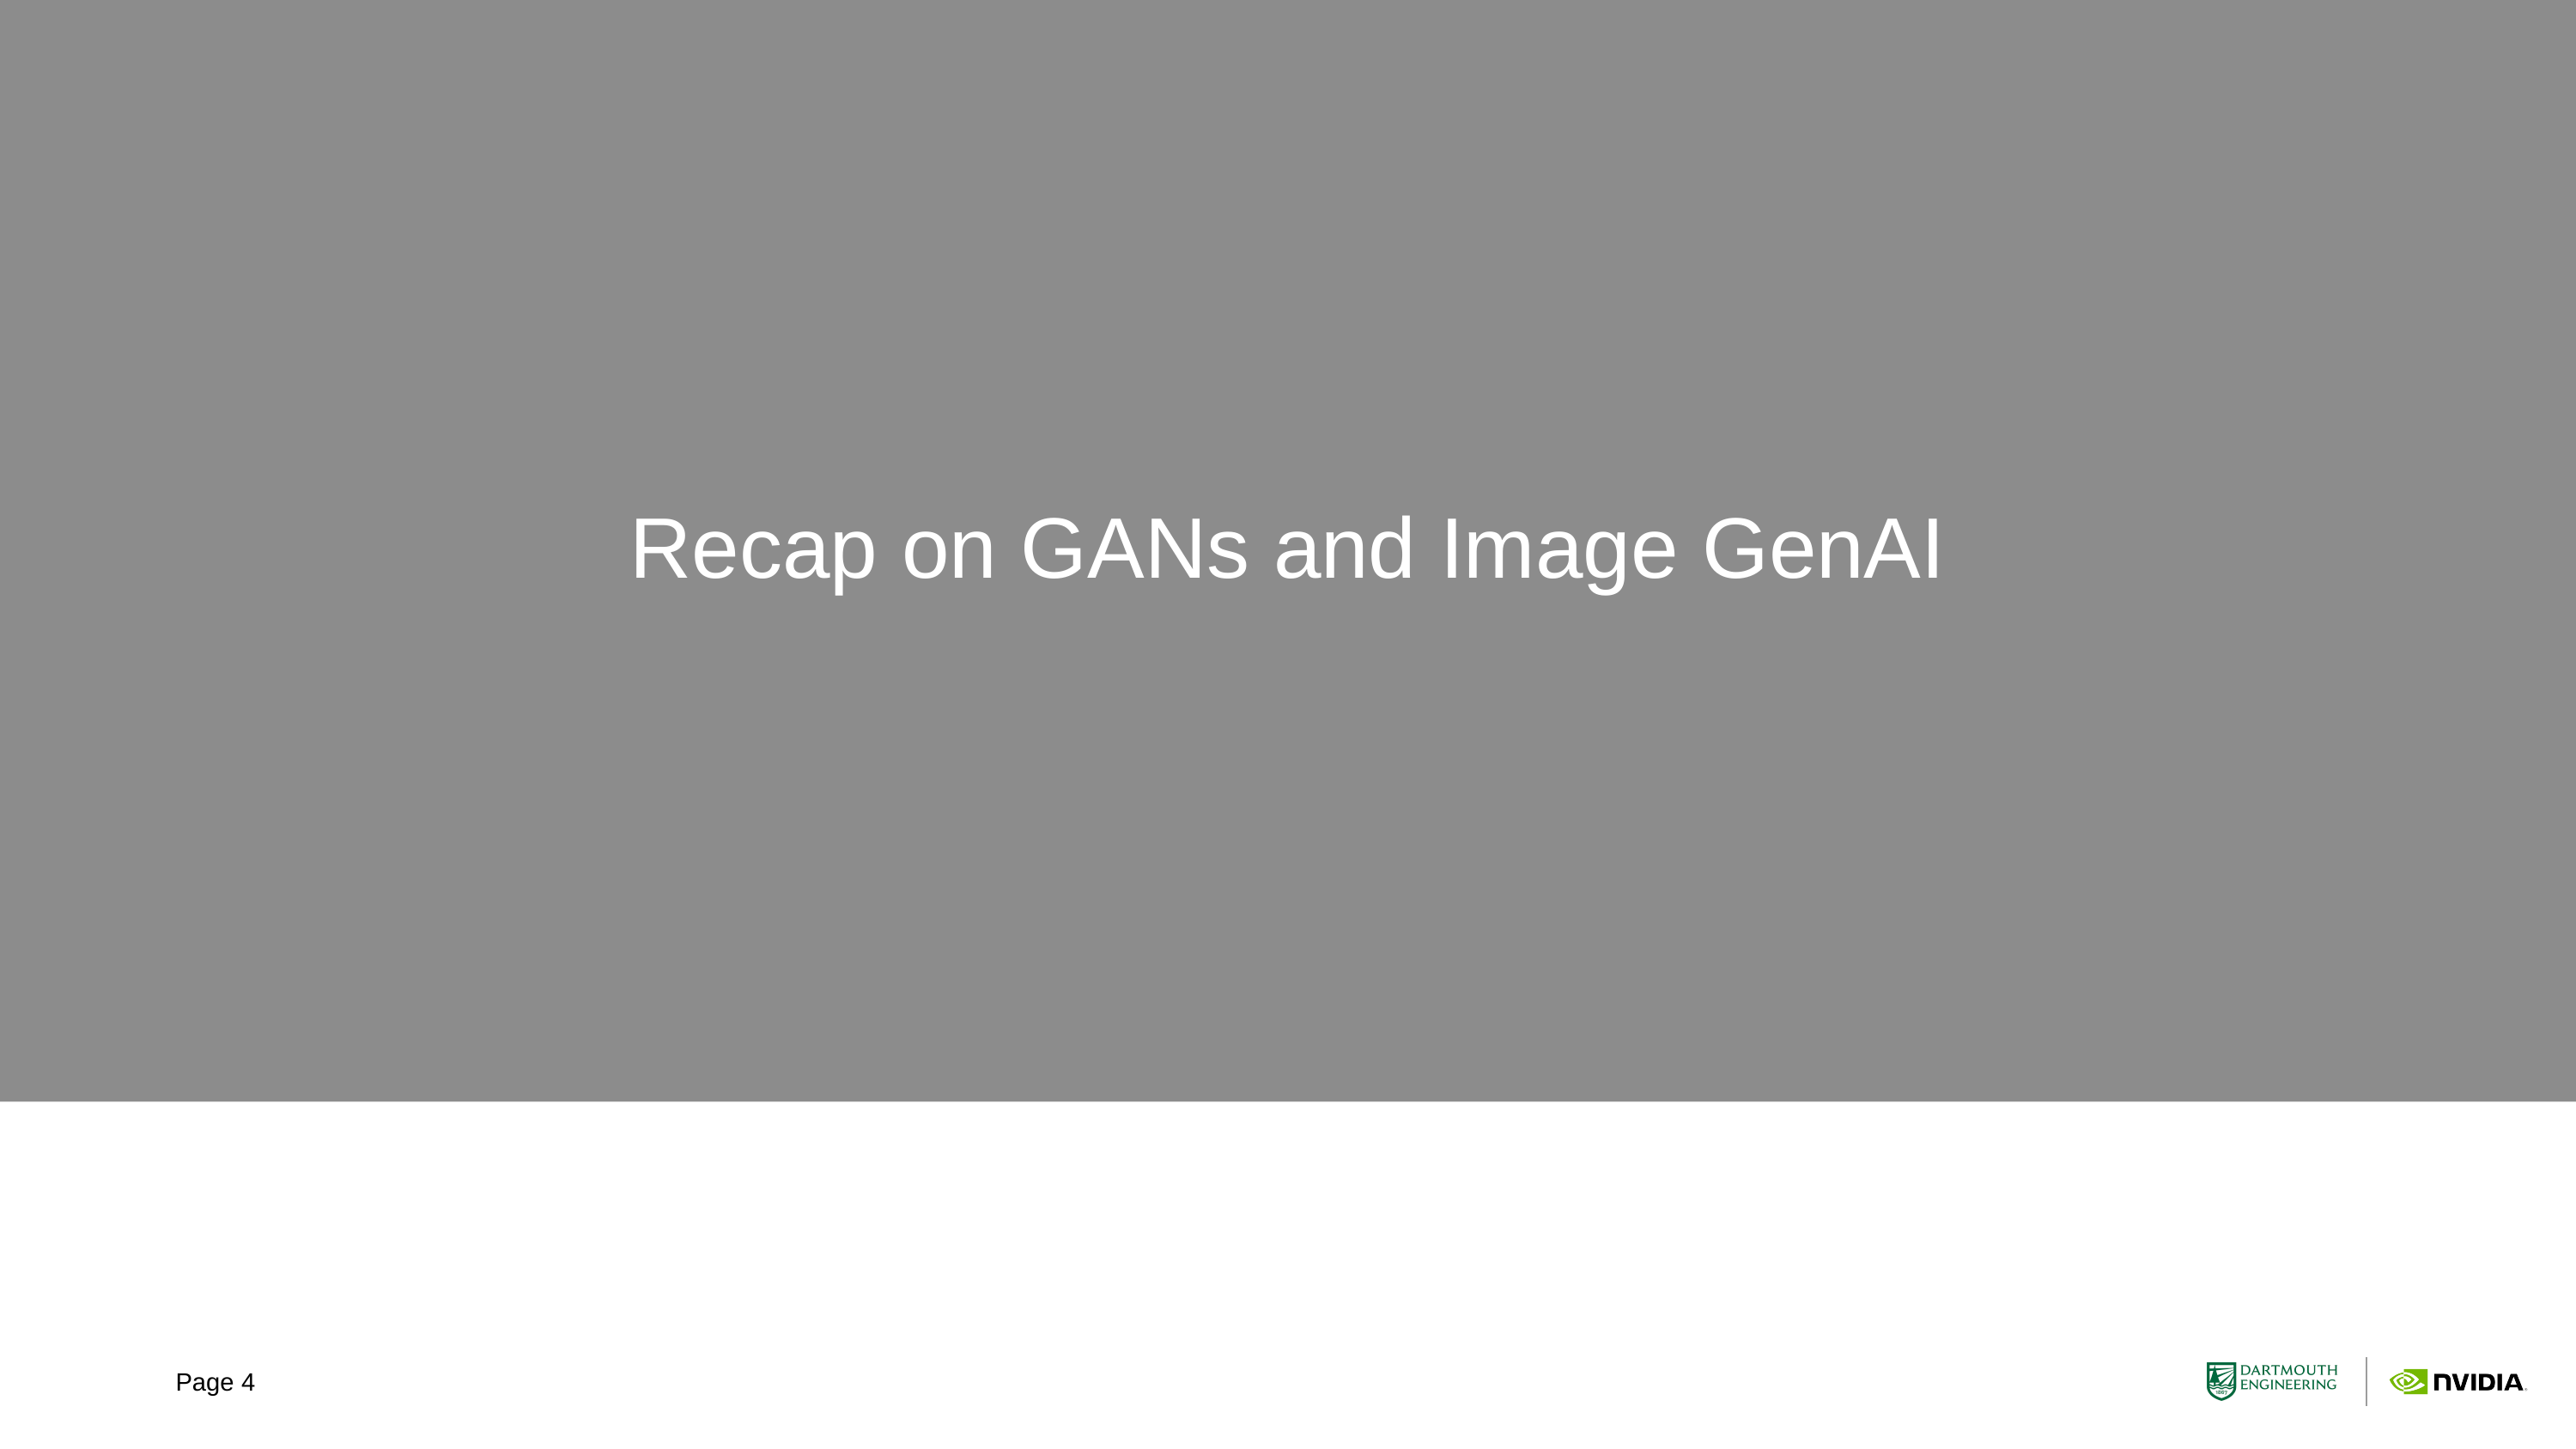

# Recap on GANs and Image GenAI